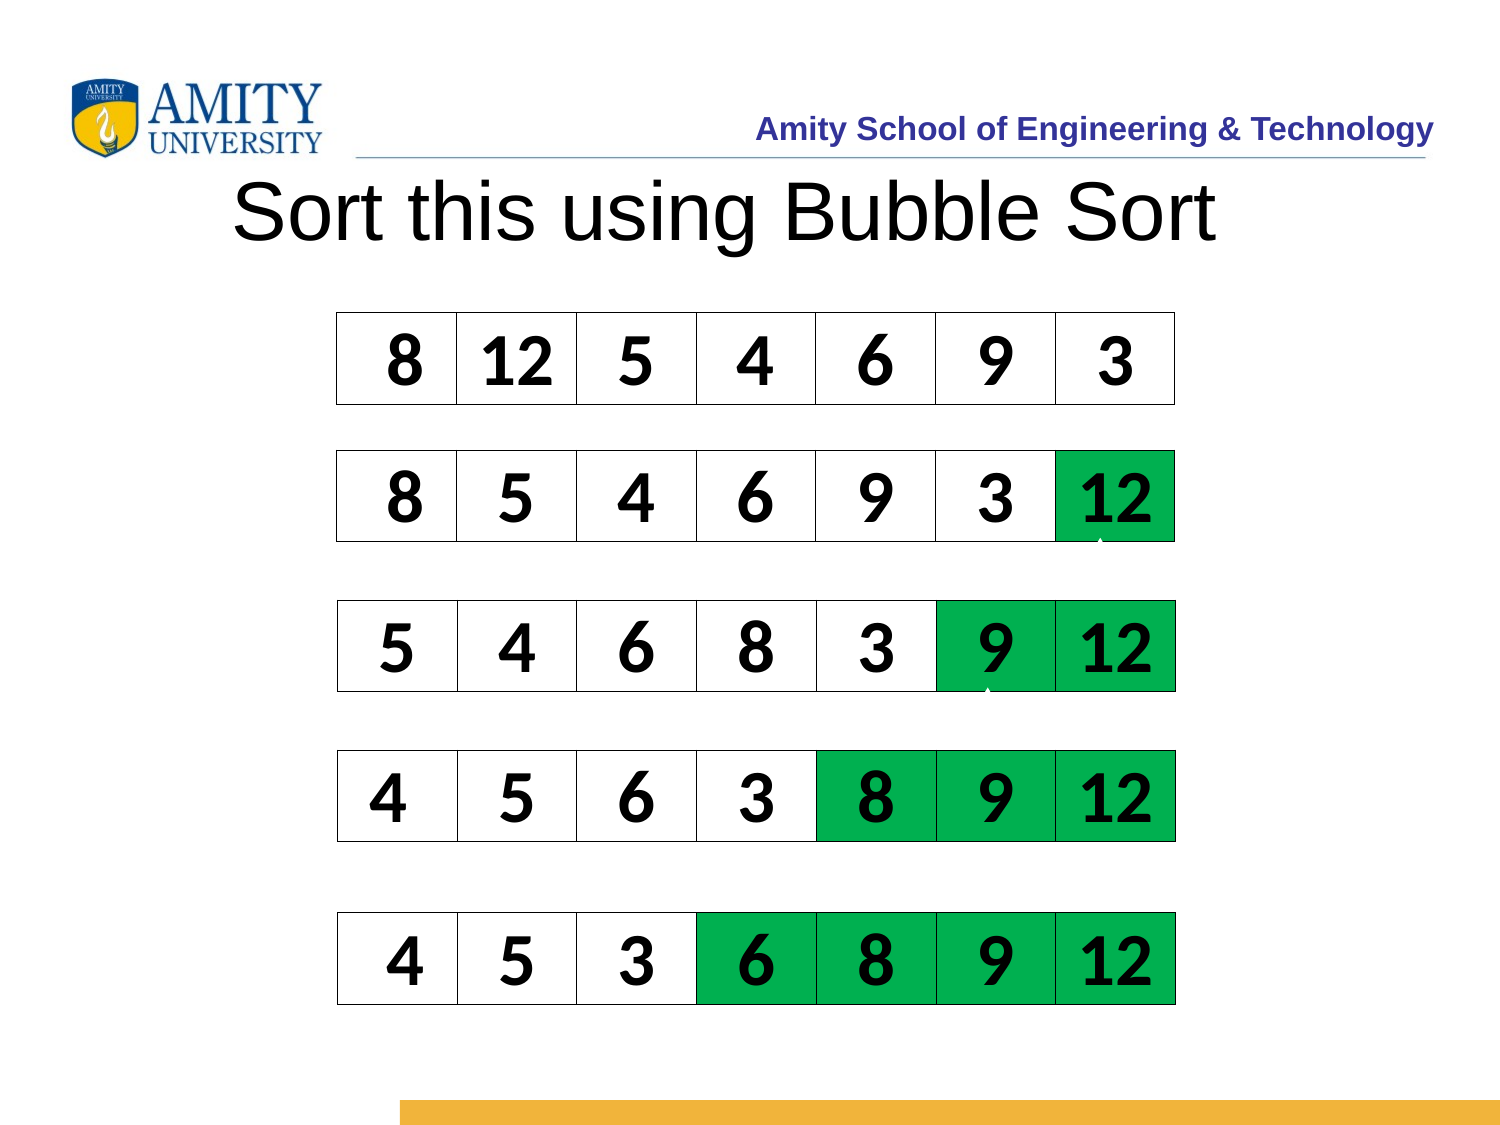

# Sort this using Bubble Sort
| 8 | 12 | 5 | 4 | 6 | 9 | 3 |
| --- | --- | --- | --- | --- | --- | --- |
| 8 | 5 | 4 | 6 | 9 | 3 | 12 |
| --- | --- | --- | --- | --- | --- | --- |
| 5 | 4 | 6 | 8 | 3 | 9 | 12 |
| --- | --- | --- | --- | --- | --- | --- |
| 4 | 5 | 6 | 3 | 8 | 9 | 12 |
| --- | --- | --- | --- | --- | --- | --- |
| 4 | 5 | 3 | 6 | 8 | 9 | 12 |
| --- | --- | --- | --- | --- | --- | --- |